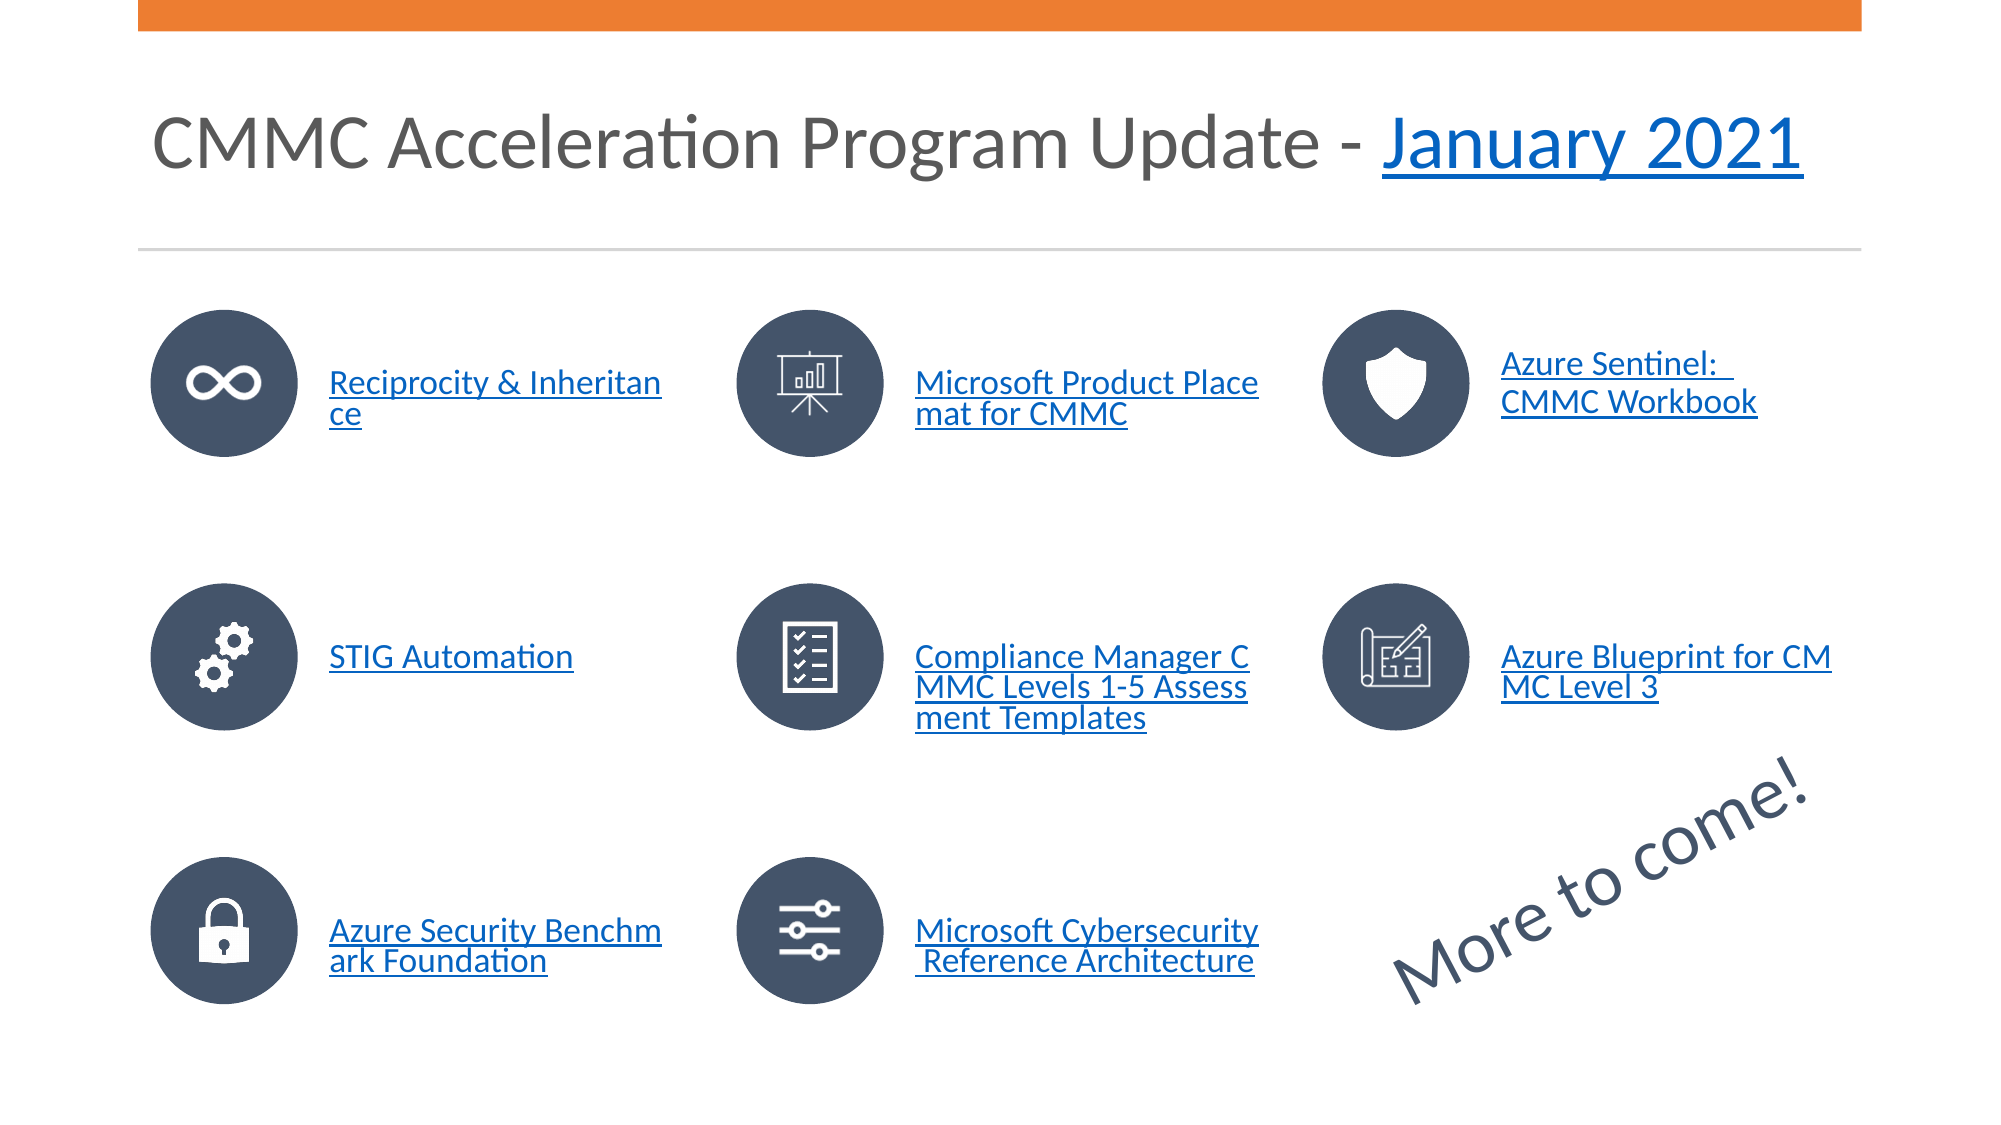

# CMMC Acceleration Program Update - January 2021

Reciprocity & Inheritance
Microsoft Product Placemat for CMMC
Azure Sentinel:
CMMC Workbook
STIG Automation
Compliance Manager CMMC Levels 1-5 Assessment Templates
Azure Blueprint for CMMC Level 3
Azure Security Benchmark Foundation
Microsoft Cybersecurity Reference Architecture
More to come!